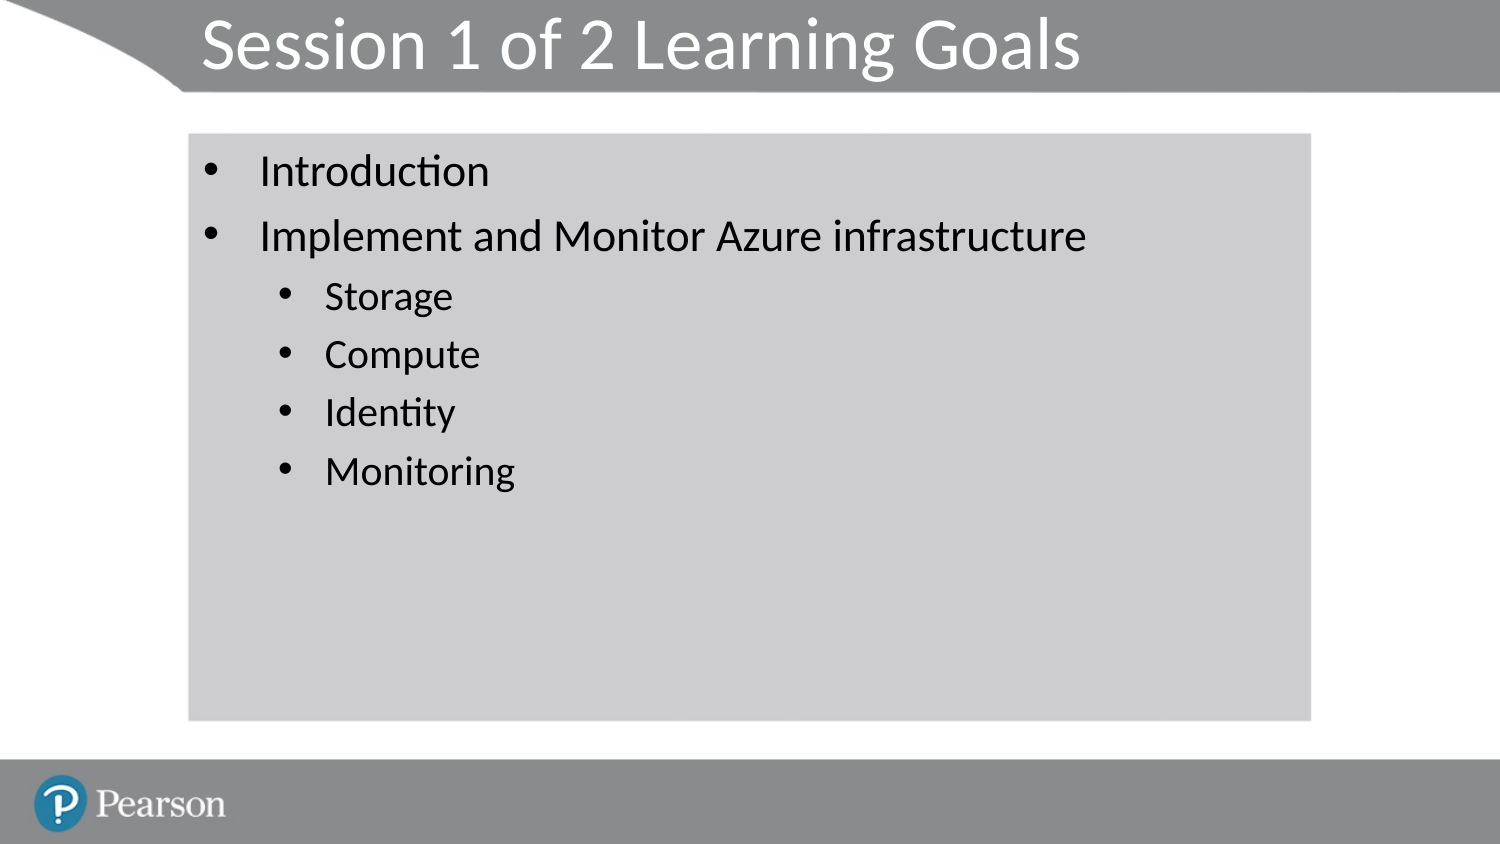

# Session 1 of 2 Learning Goals
Introduction
Implement and Monitor Azure infrastructure
Storage
Compute
Identity
Monitoring